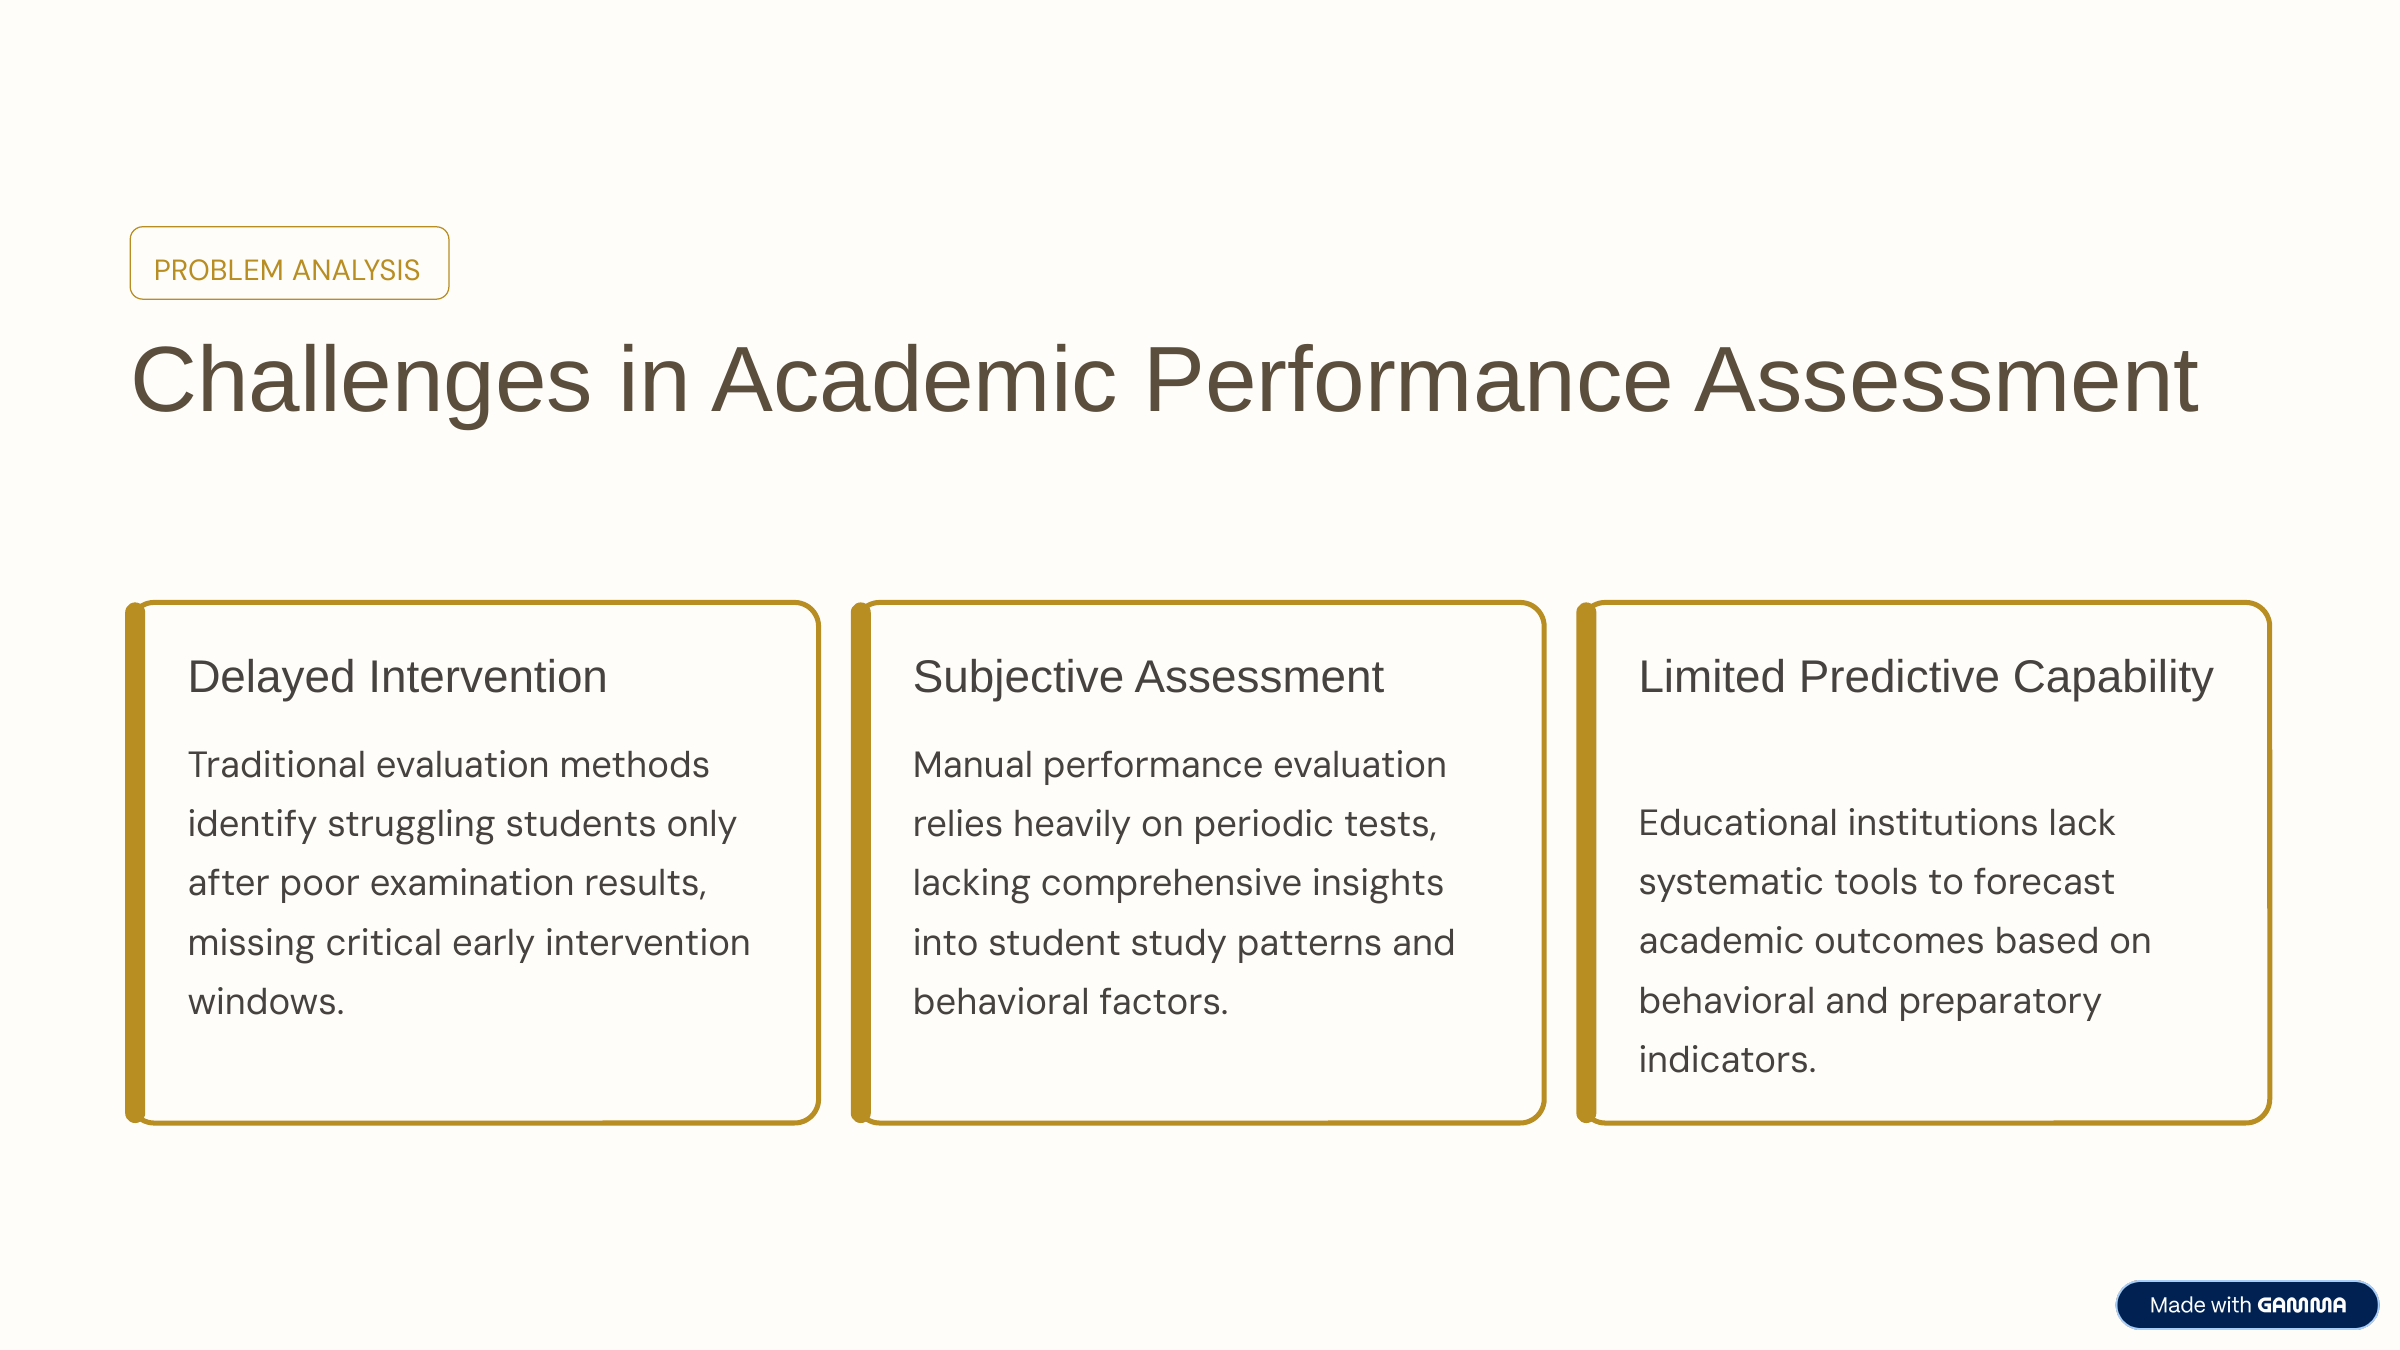

PROBLEM ANALYSIS
Challenges in Academic Performance Assessment

Delayed Intervention
Subjective Assessment
Limited Predictive Capability
Traditional evaluation methods identify struggling students only after poor examination results, missing critical early intervention windows.
Manual performance evaluation relies heavily on periodic tests, lacking comprehensive insights into student study patterns and behavioral factors.
Educational institutions lack systematic tools to forecast academic outcomes based on behavioral and preparatory indicators.